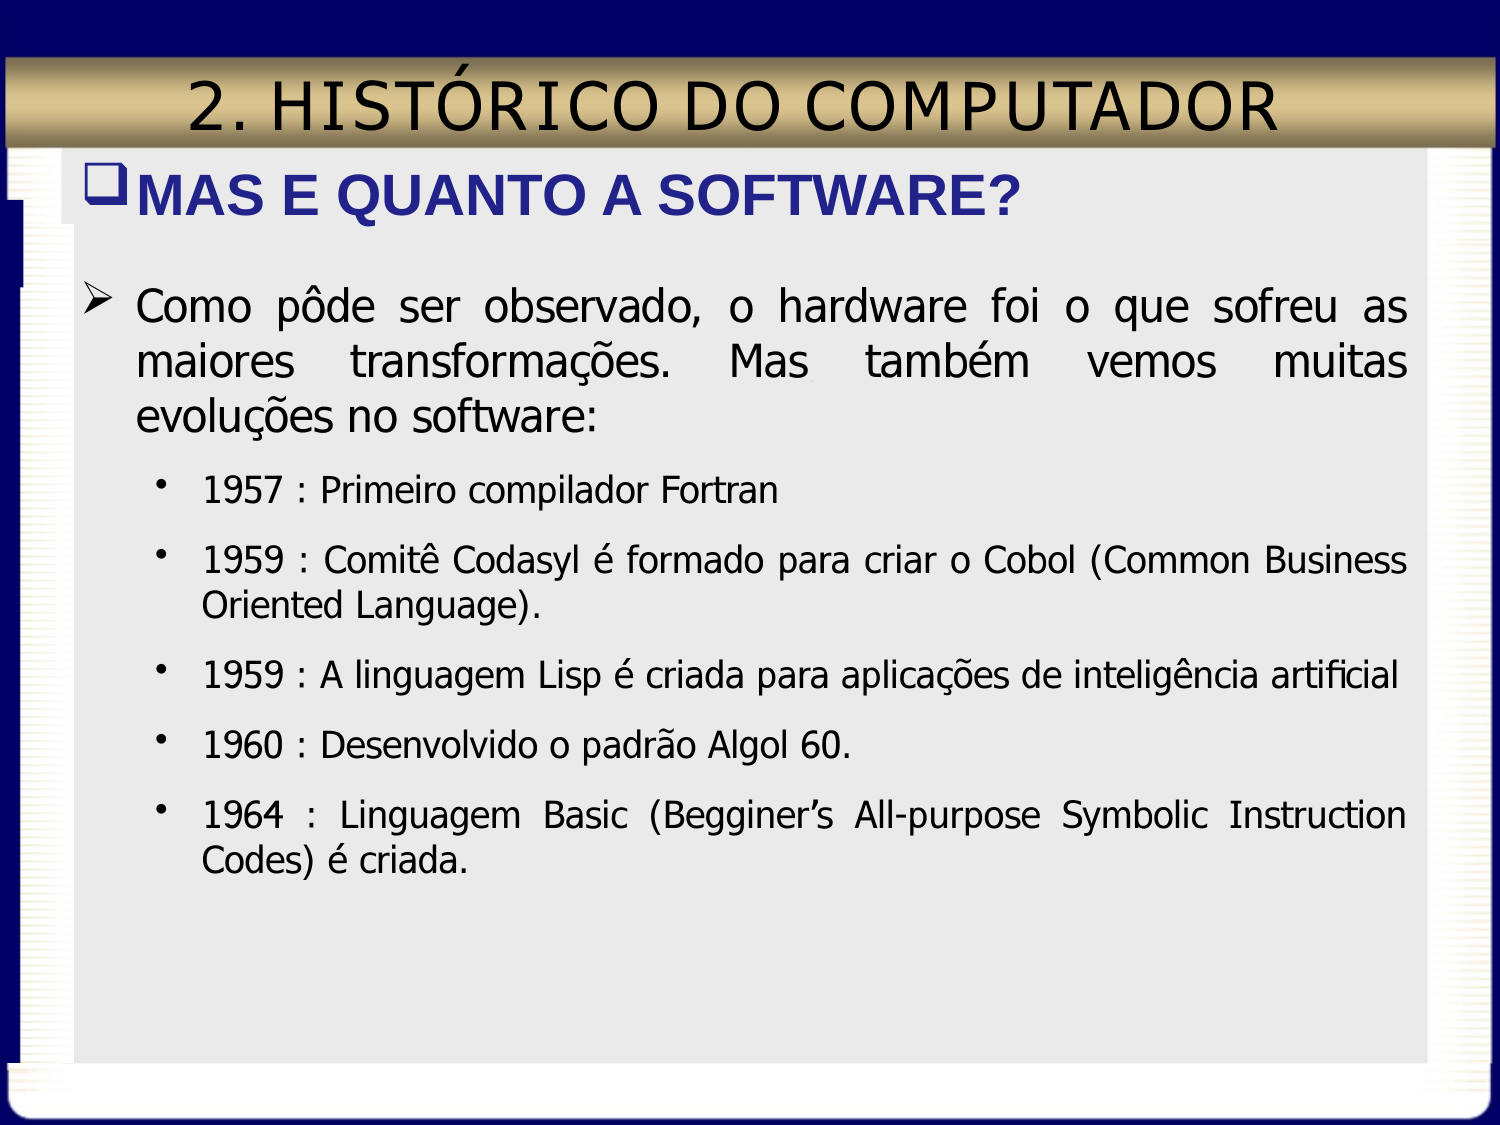

# 2. HISTÓRICO DO COMPUTADOR
MAS E QUANTO A SOFTWARE?

Como pôde ser observado, o hardware foi o que sofreu as maiores transformações. Mas também vemos muitas evoluções no software:
1957 : Primeiro compilador Fortran
1959 : Comitê Codasyl é formado para criar o Cobol (Common Business Oriented Language).
1959 : A linguagem Lisp é criada para aplicações de inteligência artificial
1960 : Desenvolvido o padrão Algol 60.
1964 : Linguagem Basic (Begginer’s All-purpose Symbolic Instruction Codes) é criada.